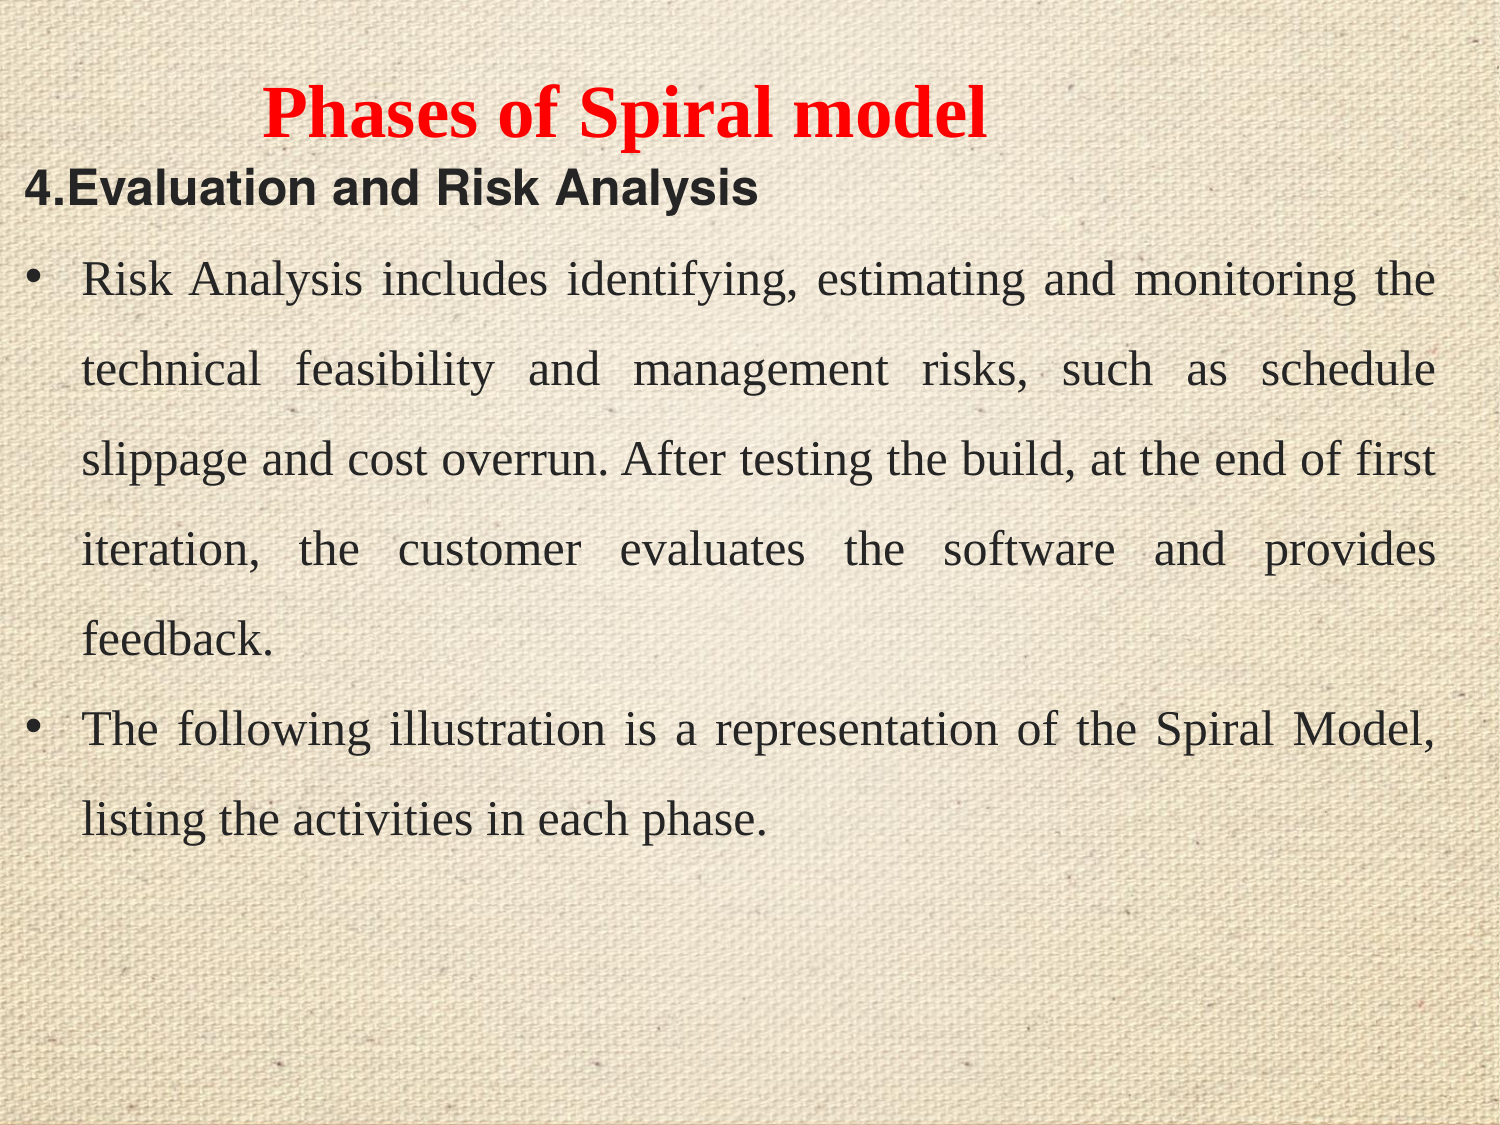

# Phases of Spiral model
4.Evaluation and Risk Analysis
Risk Analysis includes identifying, estimating and monitoring the technical feasibility and management risks, such as schedule slippage and cost overrun. After testing the build, at the end of first iteration, the customer evaluates the software and provides feedback.
The following illustration is a representation of the Spiral Model, listing the activities in each phase.